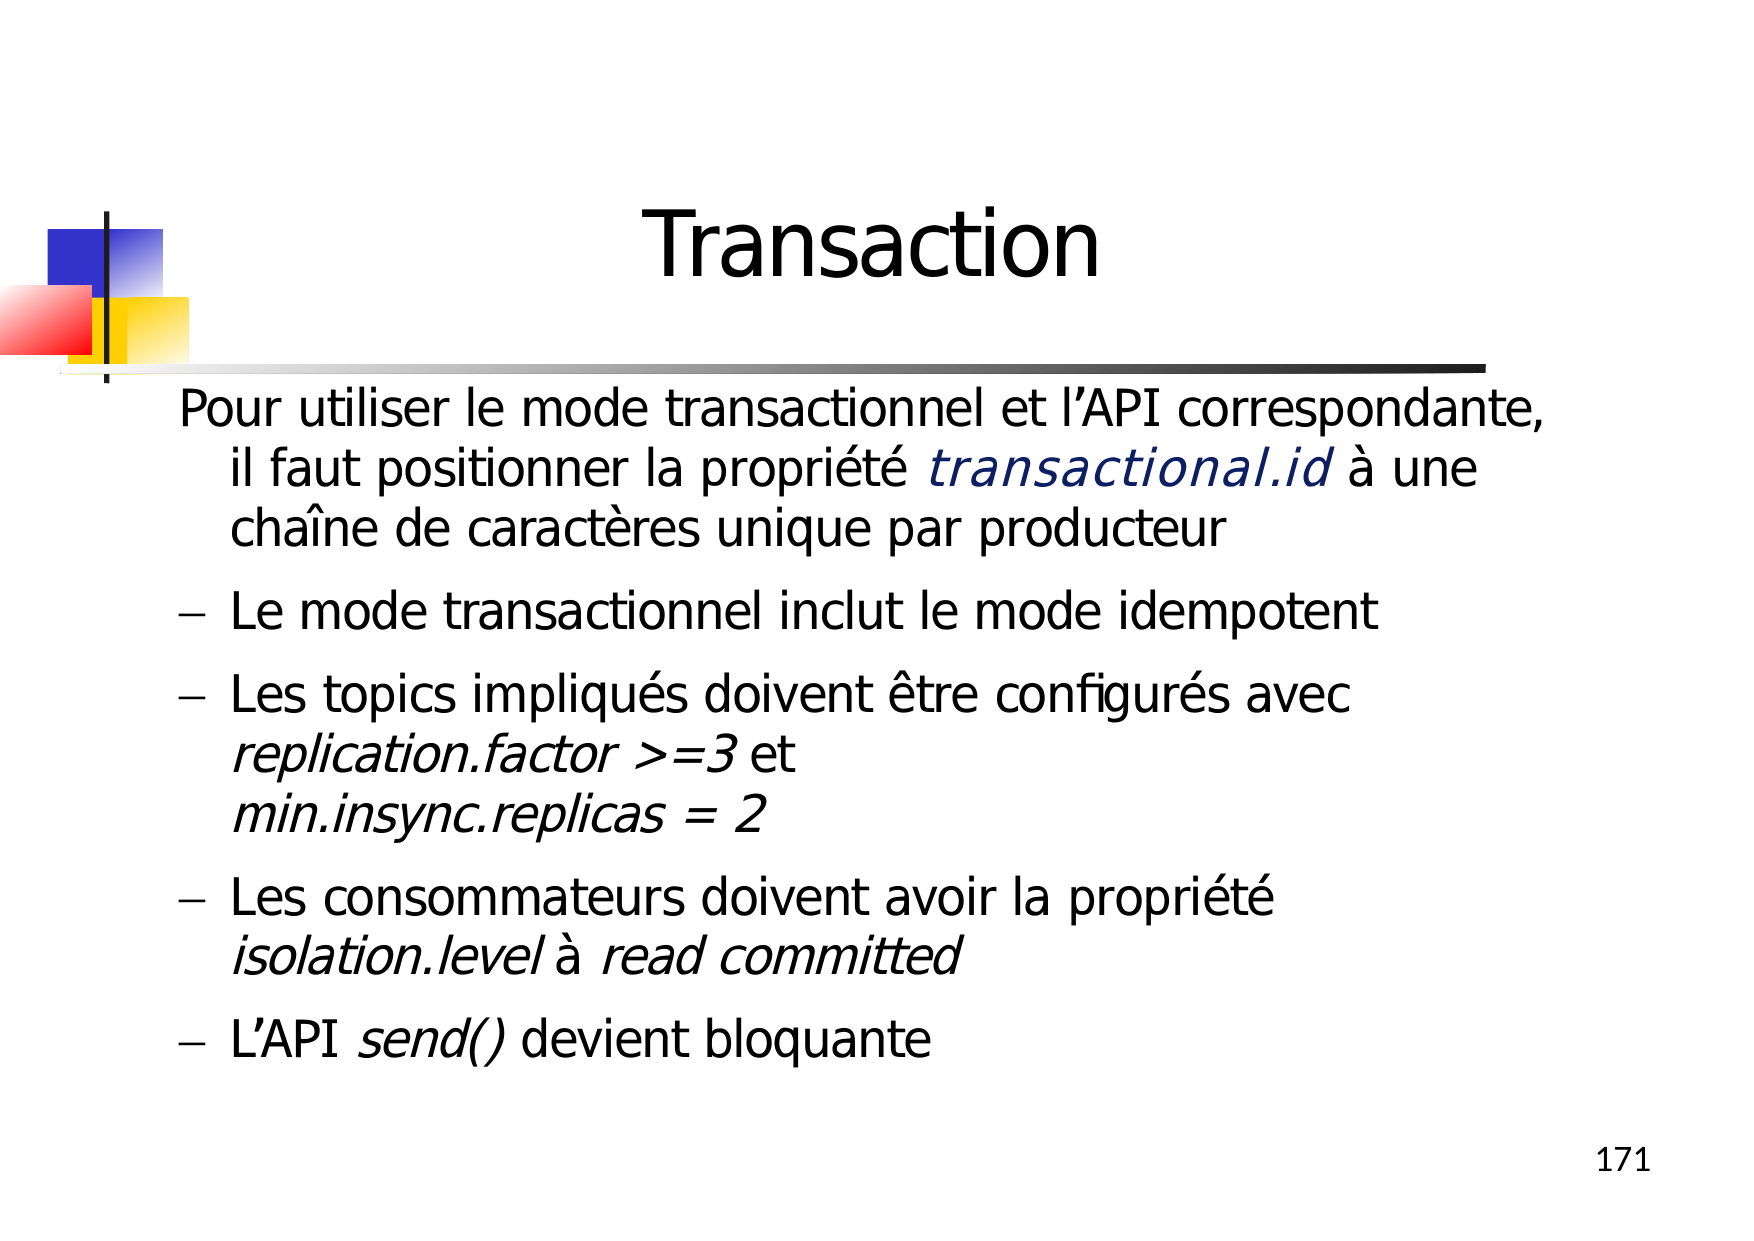

Transaction
Pour utiliser le mode transactionnel et l’API correspondante, il faut positionner la propriété transactional.id à une chaîne de caractères unique par producteur
Le mode transactionnel inclut le mode idempotent
Les topics impliqués doivent être configurés avec replication.factor >=3 et
min.insync.replicas = 2
Les consommateurs doivent avoir la propriété isolation.level à read committed
L’API send() devient bloquante